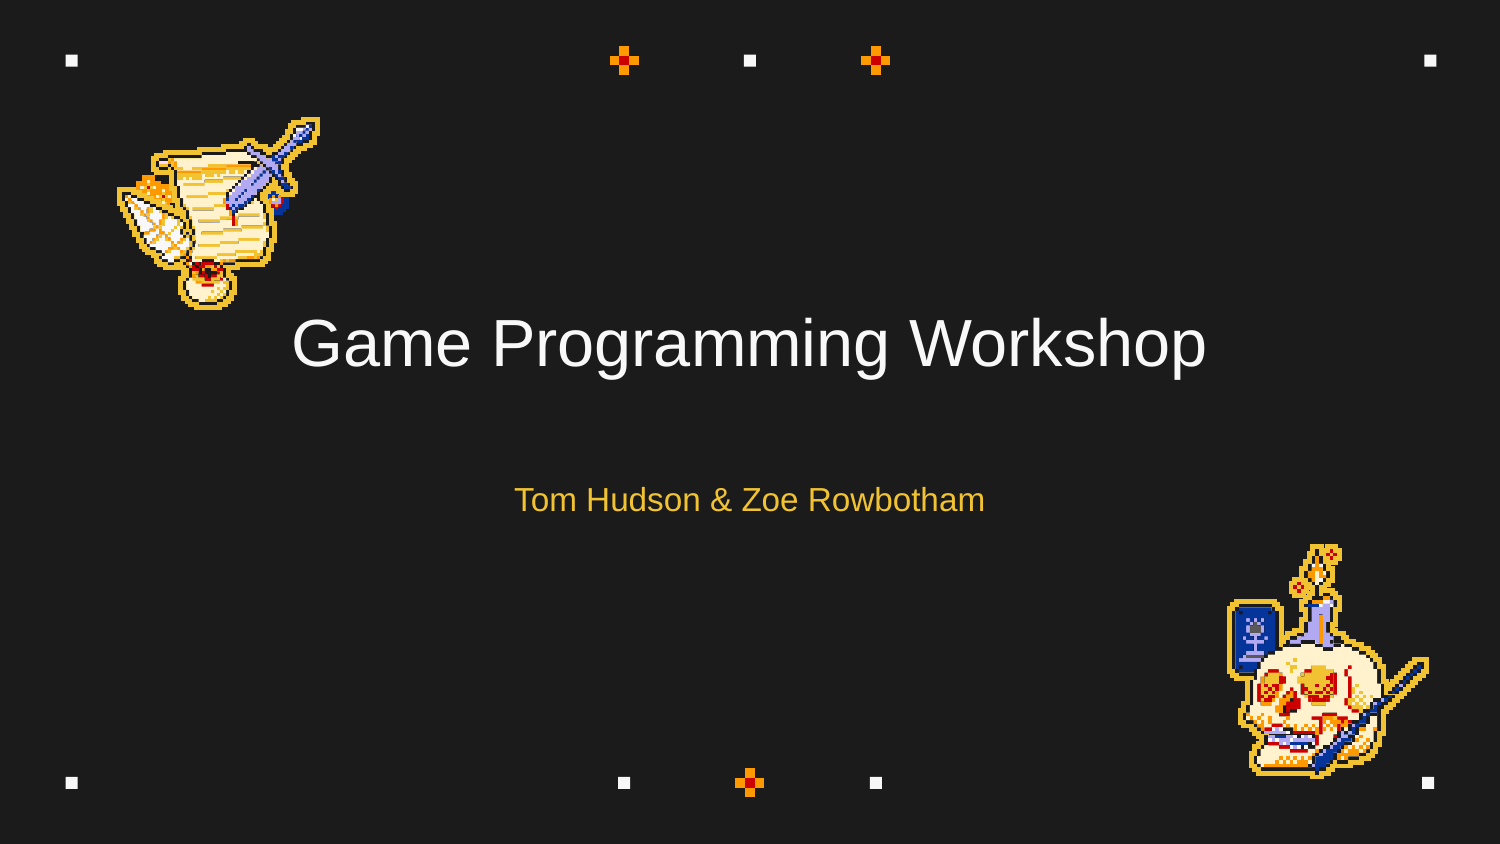

# Game Programming Workshop
Tom Hudson & Zoe Rowbotham